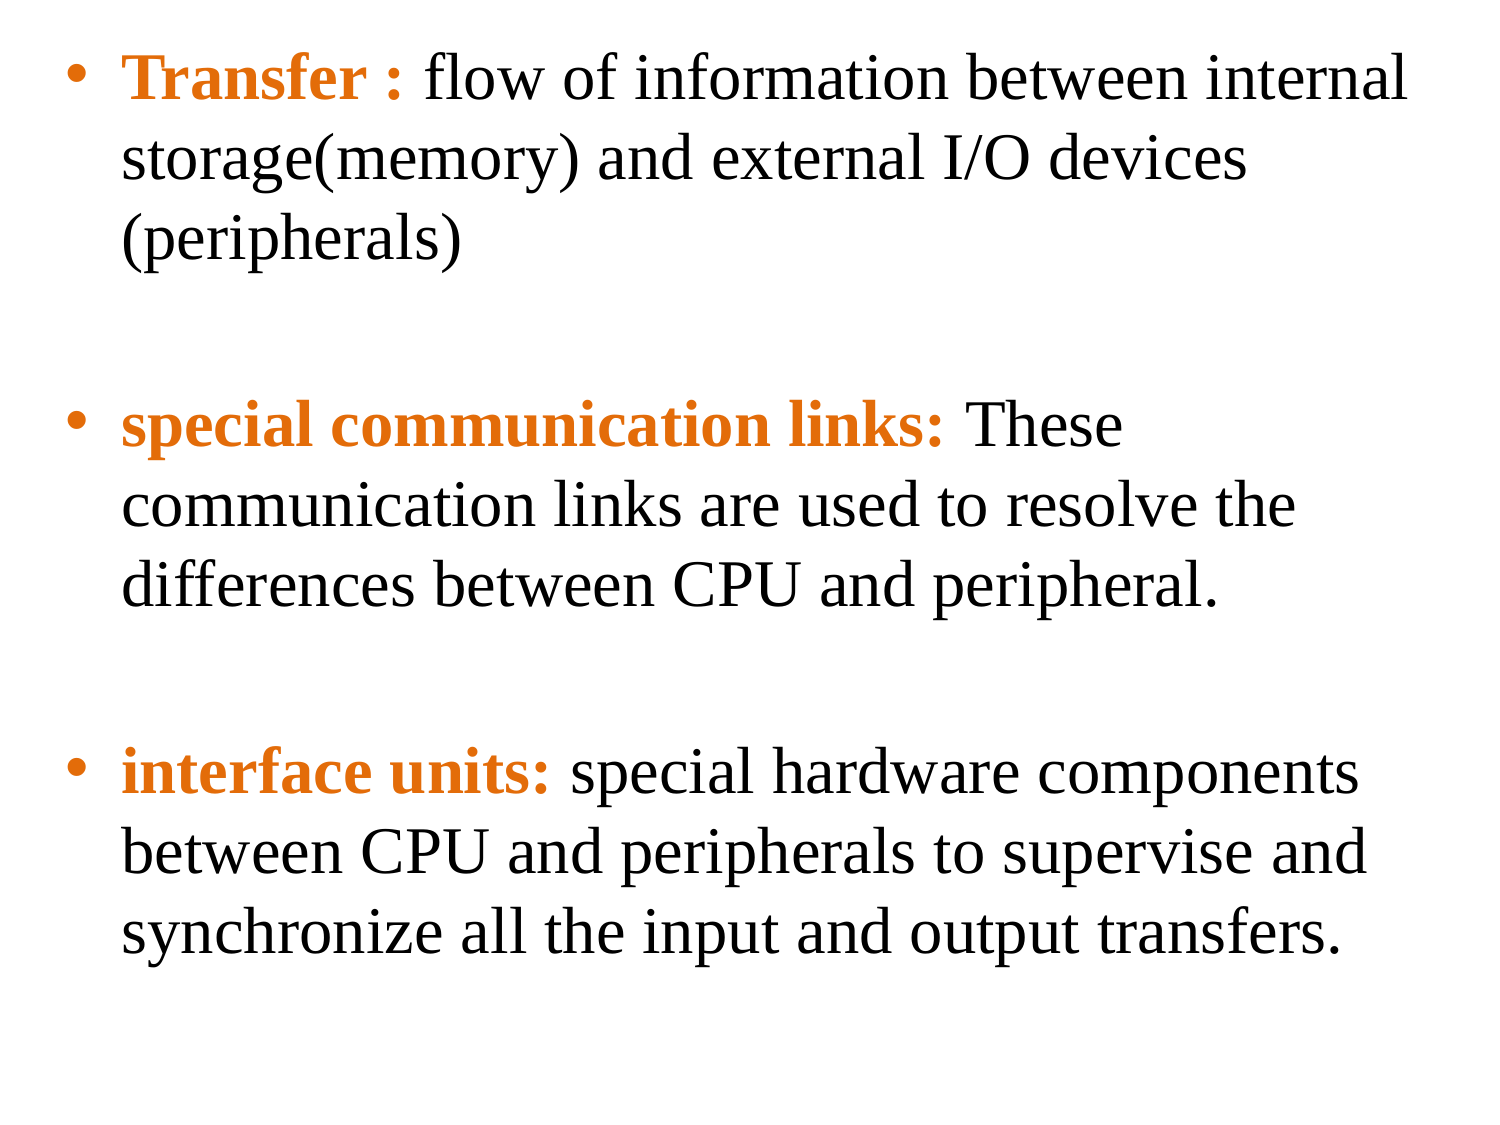

Transfer : flow of information between internal storage(memory) and external I/O devices (peripherals)

special communication links: These communication links are used to resolve the differences between CPU and peripheral.

interface units: special hardware components between CPU and peripherals to supervise and synchronize all the input and output transfers.